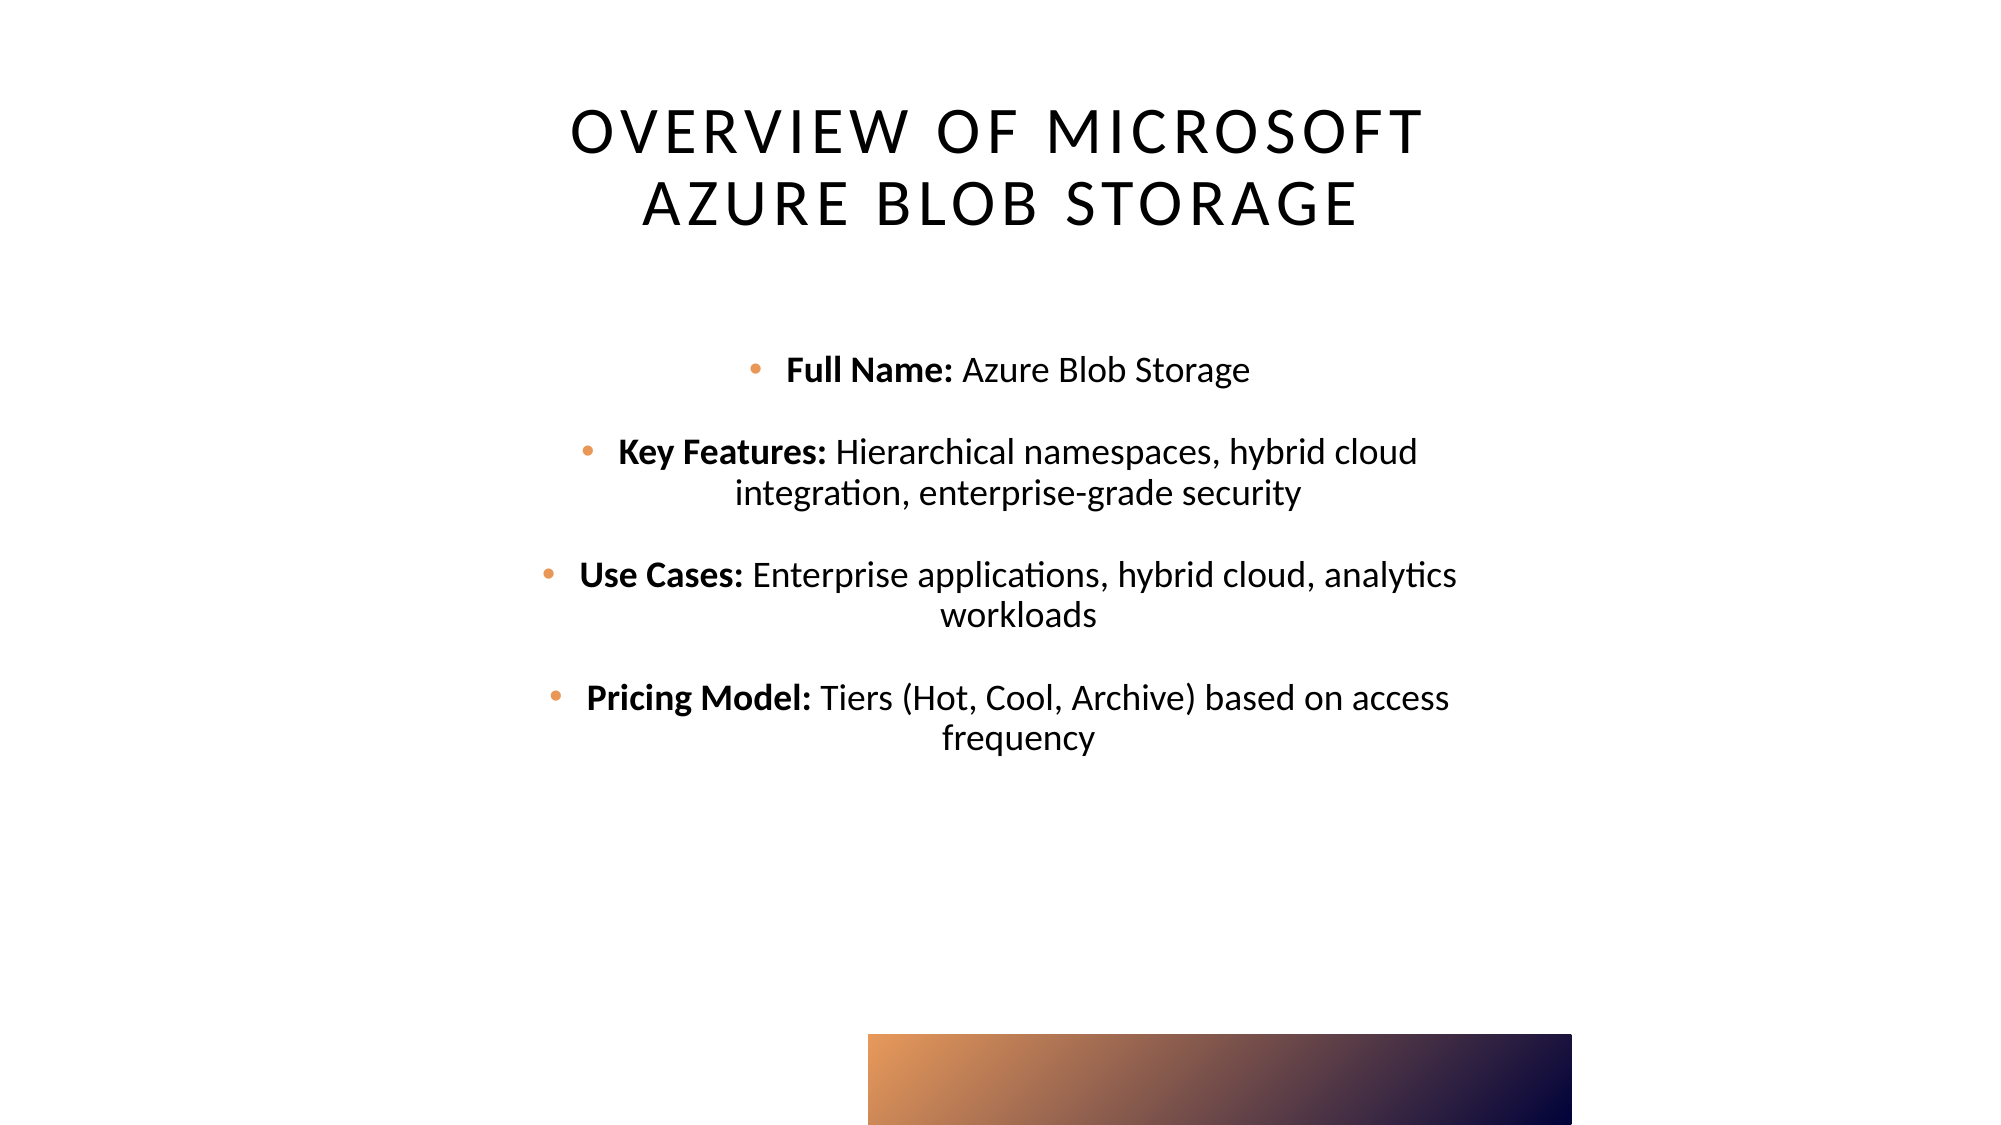

# Overview of Microsoft Azure Blob Storage
Full Name: Azure Blob Storage
Key Features: Hierarchical namespaces, hybrid cloud integration, enterprise-grade security
Use Cases: Enterprise applications, hybrid cloud, analytics workloads
Pricing Model: Tiers (Hot, Cool, Archive) based on access frequency